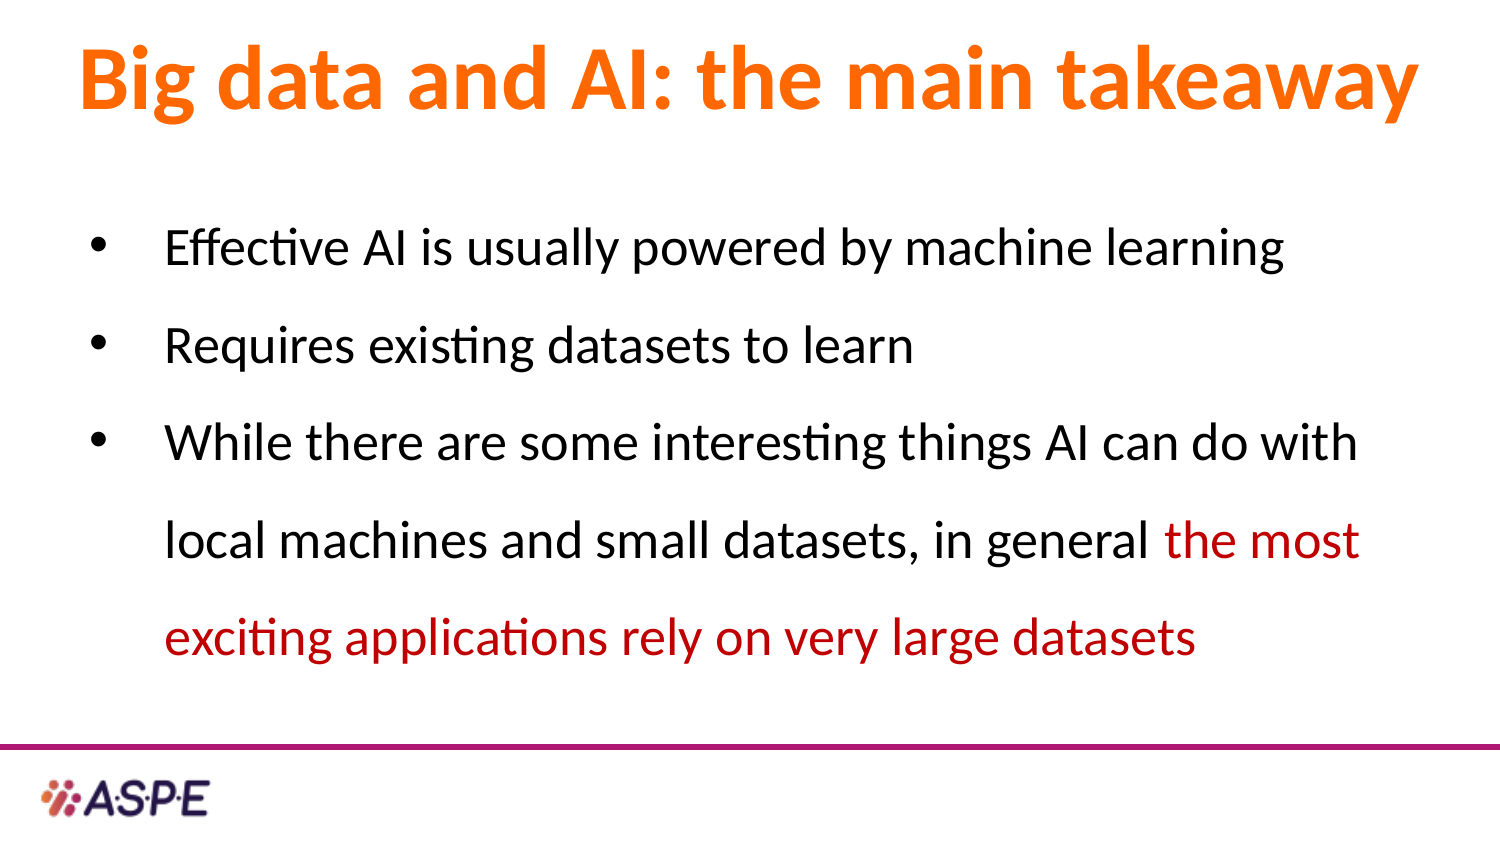

# Big data and AI: the main takeaway
Effective AI is usually powered by machine learning
Requires existing datasets to learn
While there are some interesting things AI can do with local machines and small datasets, in general the most exciting applications rely on very large datasets